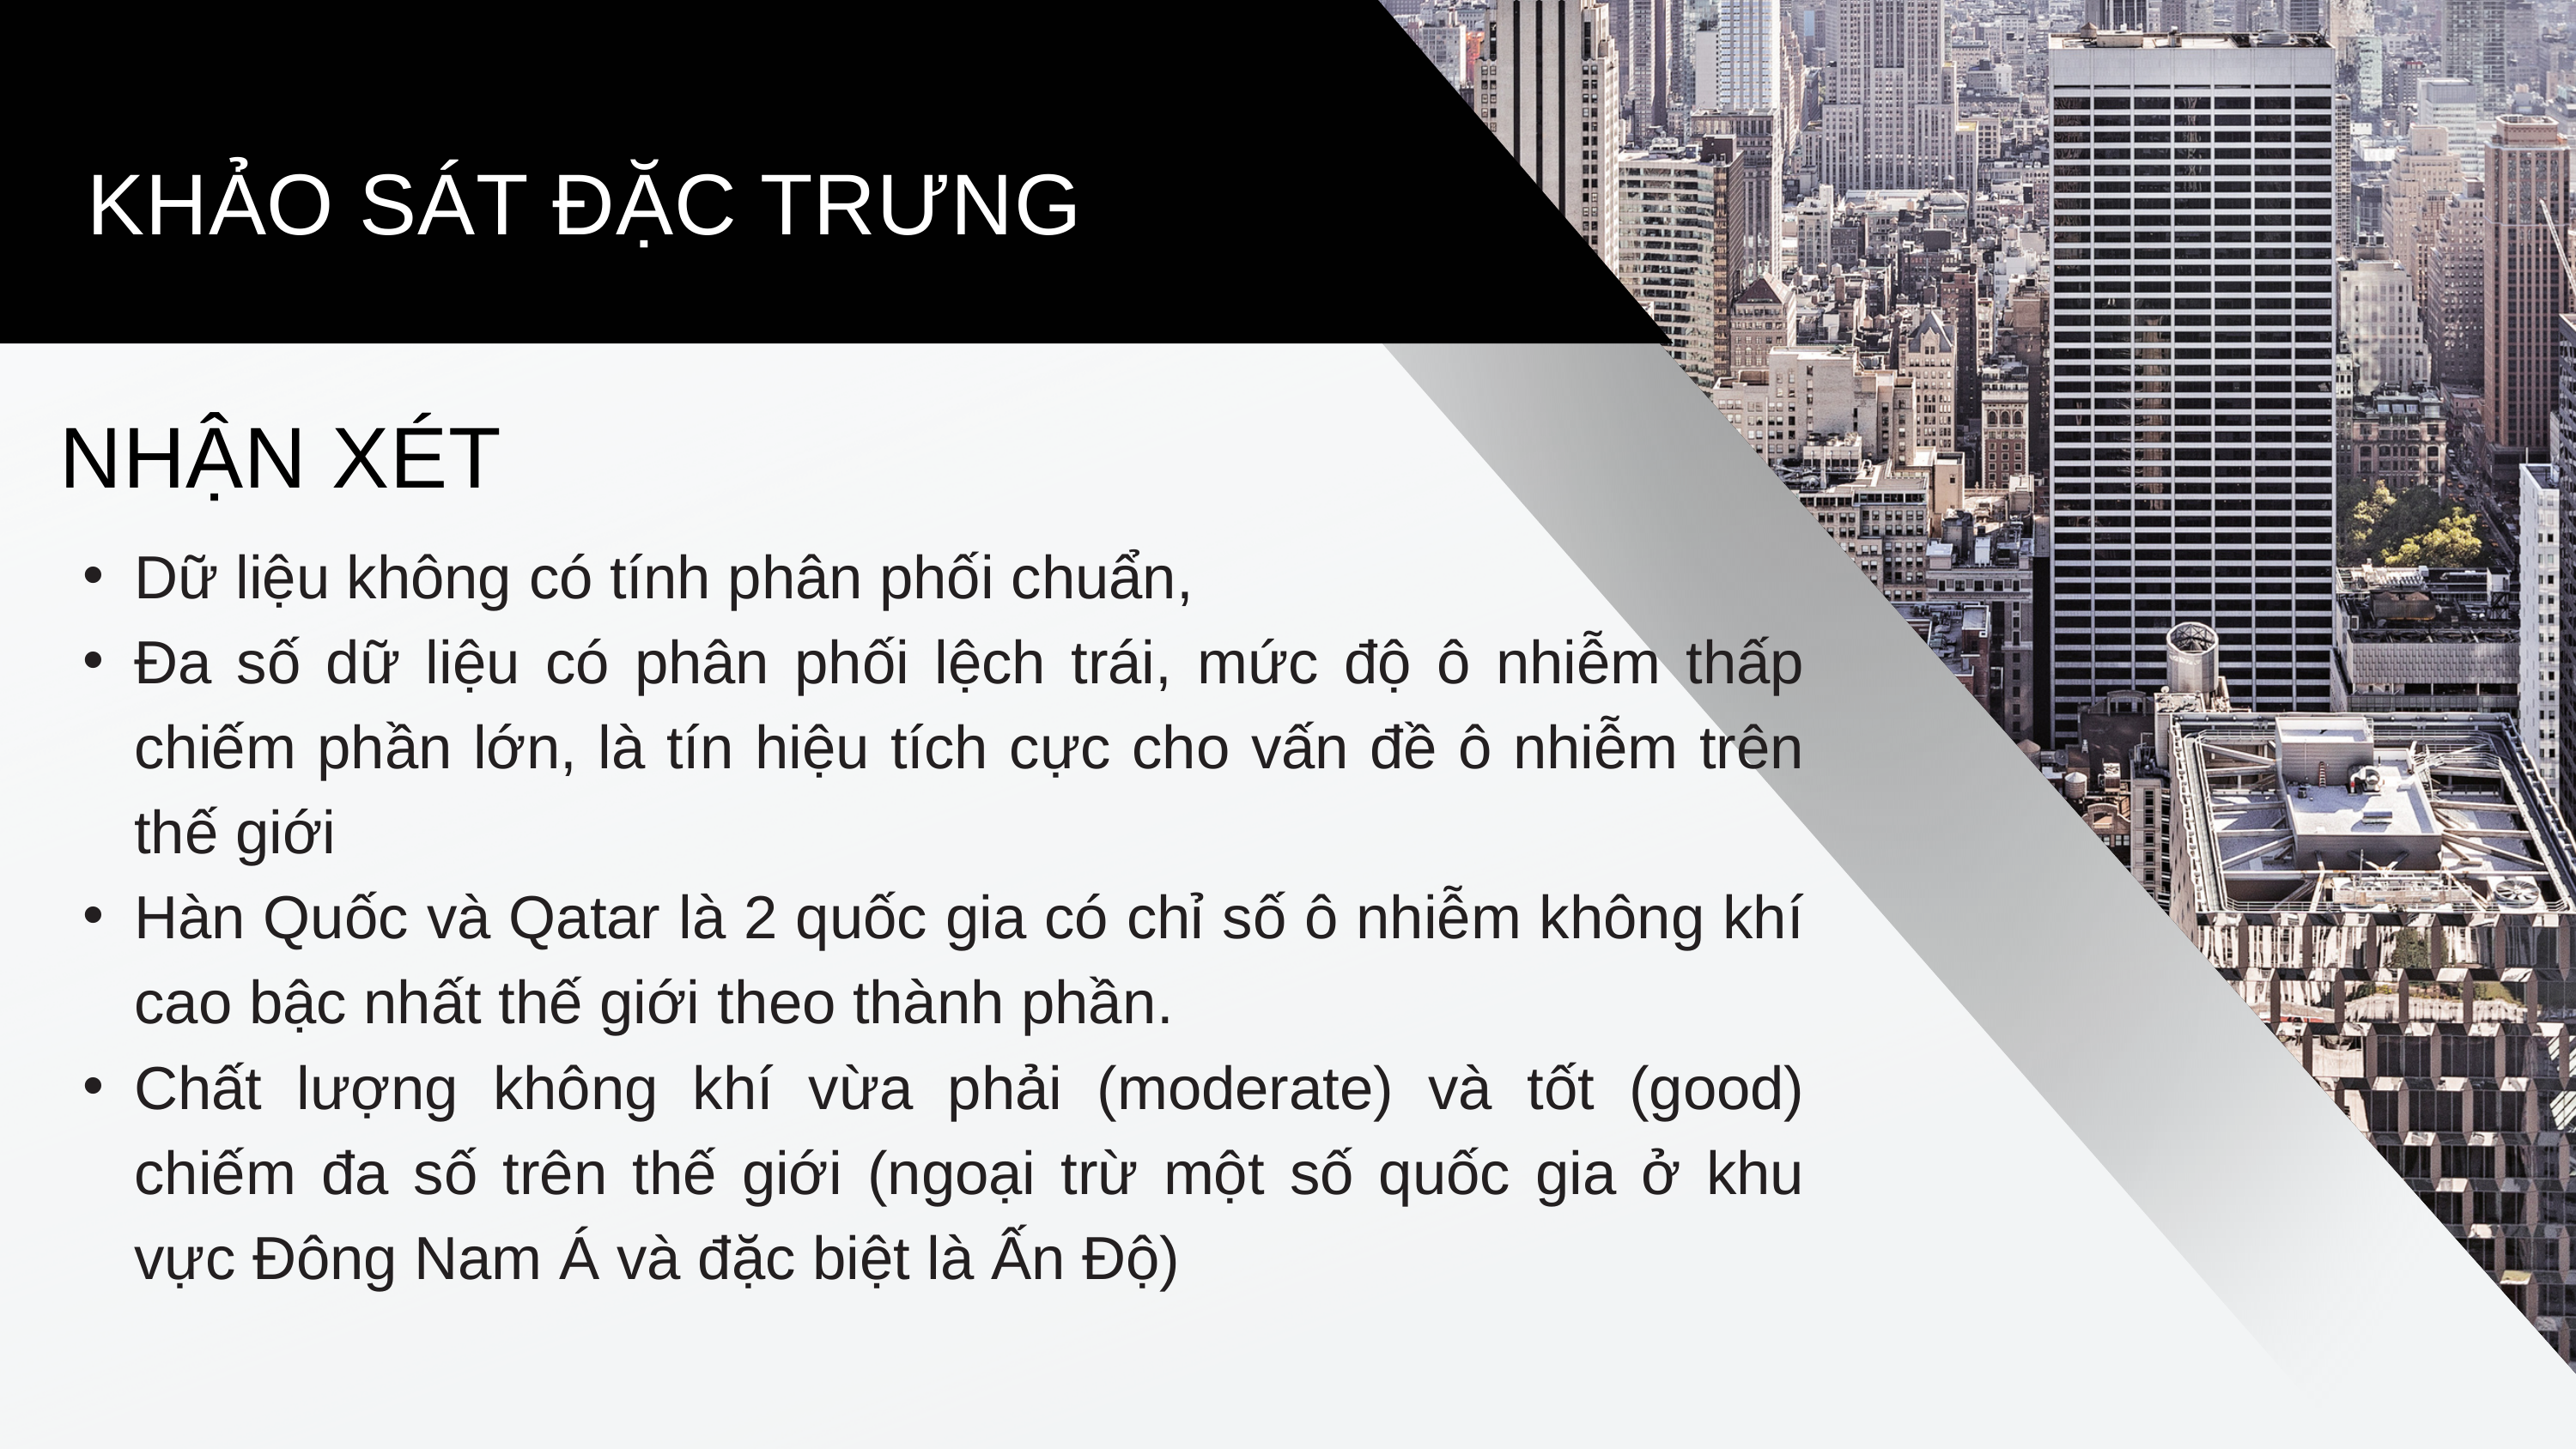

KHẢO SÁT ĐẶC TRƯNG
NHẬN XÉT

Dữ liệu không có tính phân phối chuẩn,
Đa số dữ liệu có phân phối lệch trái, mức độ ô nhiễm thấp chiếm phần lớn, là tín hiệu tích cực cho vấn đề ô nhiễm trên thế giới
Hàn Quốc và Qatar là 2 quốc gia có chỉ số ô nhiễm không khí cao bậc nhất thế giới theo thành phần.
Chất lượng không khí vừa phải (moderate) và tốt (good) chiếm đa số trên thế giới (ngoại trừ một số quốc gia ở khu vực Đông Nam Á và đặc biệt là Ấn Độ)